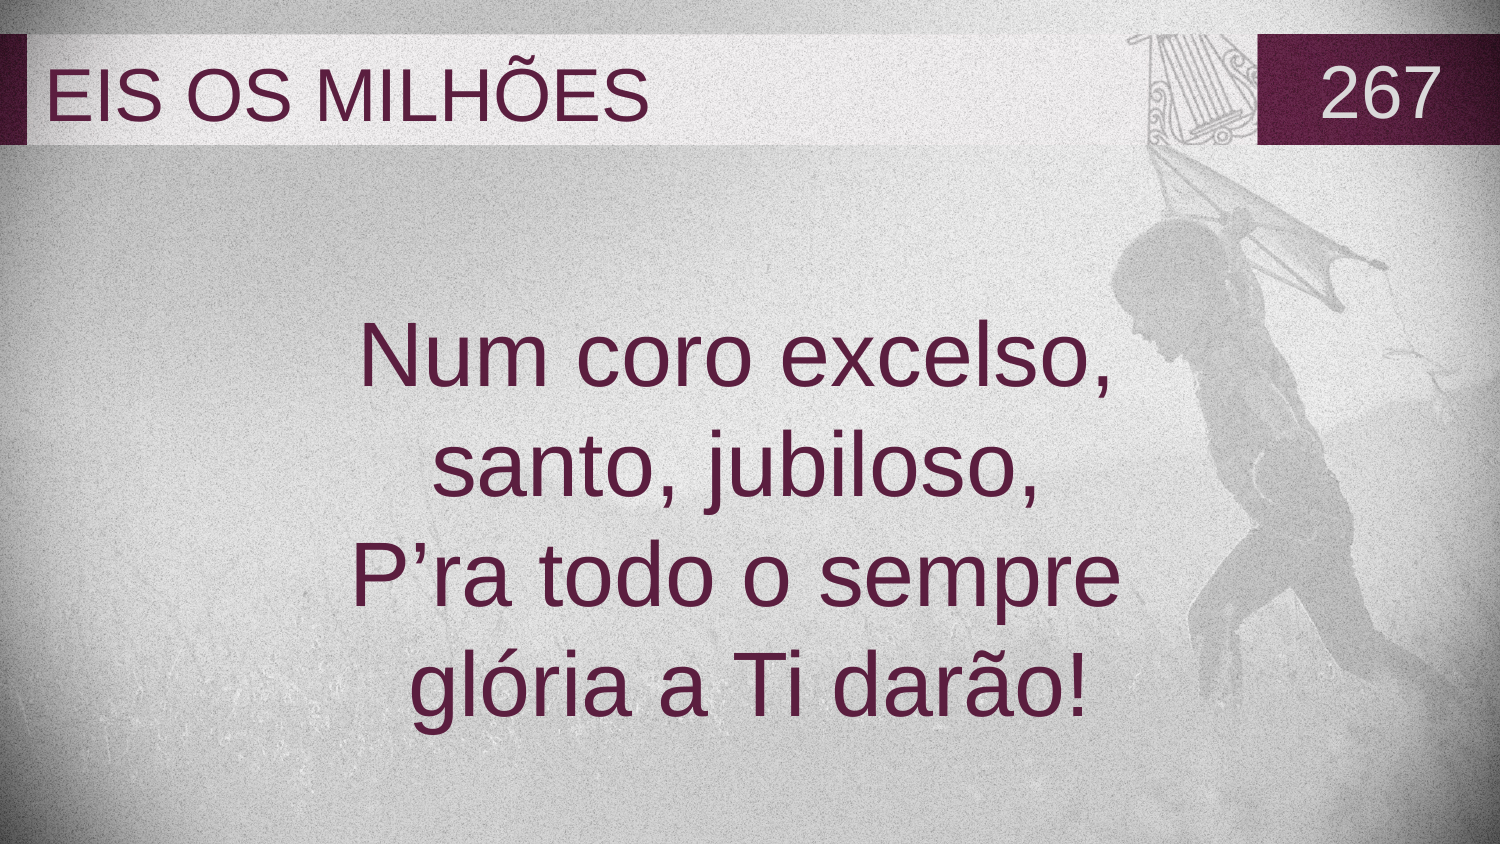

# EIS OS MILHÕES
267
Num coro excelso,
santo, jubiloso,
P’ra todo o sempre
glória a Ti darão!